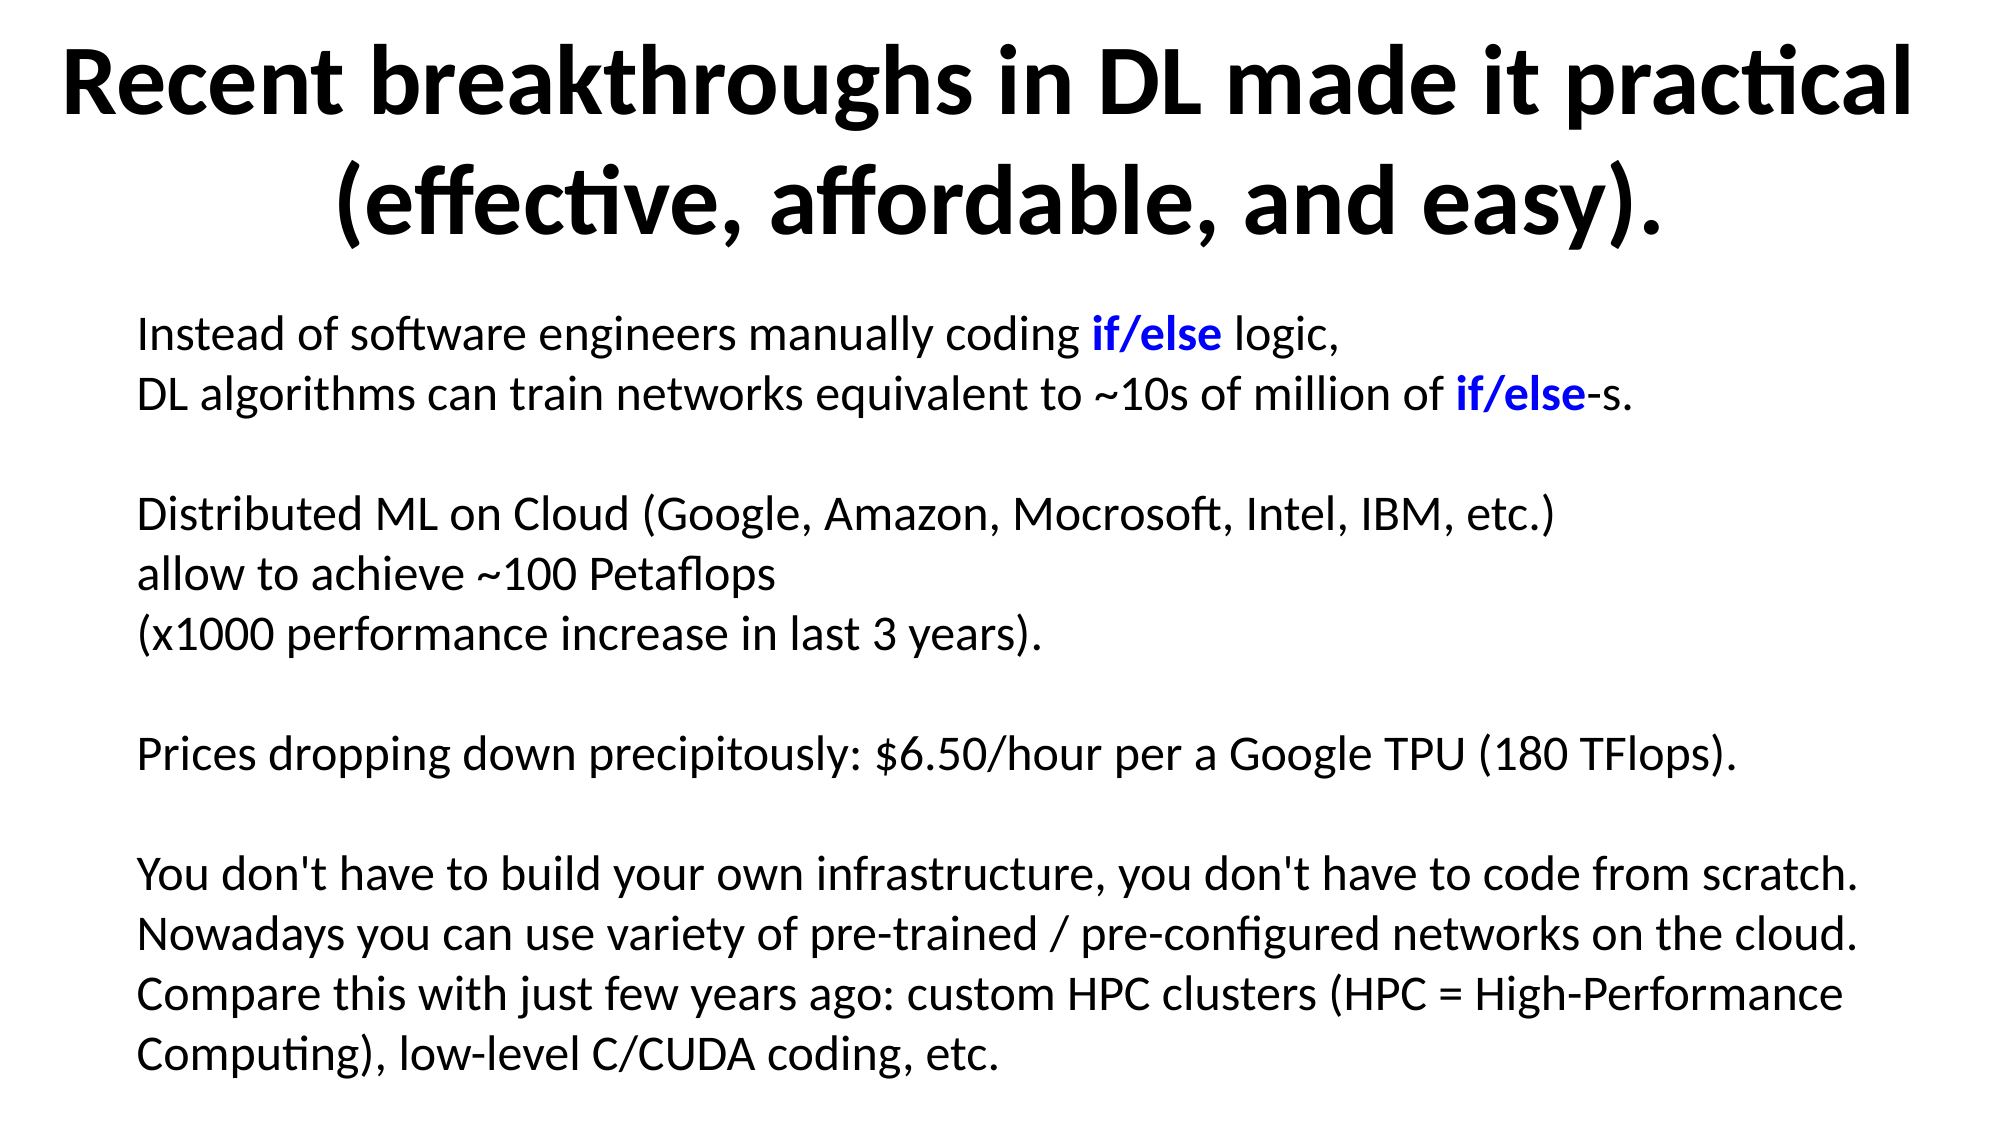

Recent breakthroughs in DL made it practical
(effective, affordable, and easy).
Instead of software engineers manually coding if/else logic,
DL algorithms can train networks equivalent to ~10s of million of if/else-s.

Distributed ML on Cloud (Google, Amazon, Mocrosoft, Intel, IBM, etc.)
allow to achieve ~100 Petaflops
(x1000 performance increase in last 3 years).

Prices dropping down precipitously: $6.50/hour per a Google TPU (180 TFlops).

You don't have to build your own infrastructure, you don't have to code from scratch. Nowadays you can use variety of pre-trained / pre-configured networks on the cloud. Compare this with just few years ago: custom HPC clusters (HPC = High-Performance Computing), low-level C/CUDA coding, etc.